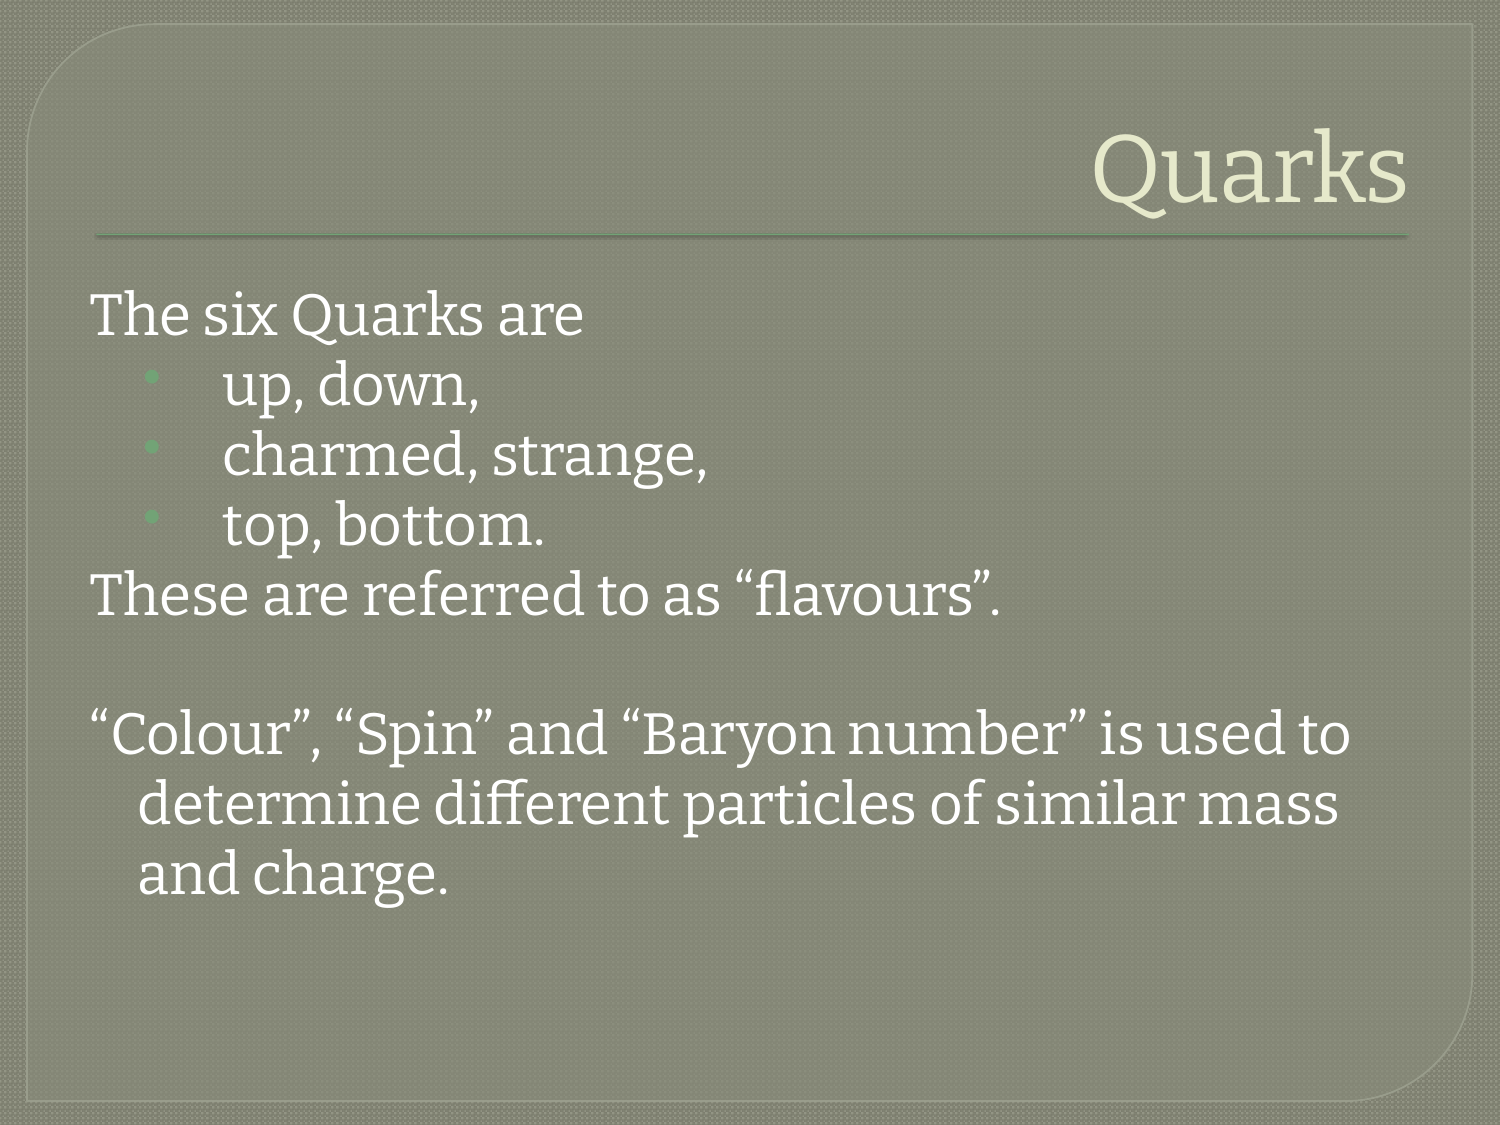

# Quarks
The six Quarks are
up, down,
charmed, strange,
top, bottom.
These are referred to as “flavours”.

“Colour”, “Spin” and “Baryon number” is used to determine different particles of similar mass and charge.